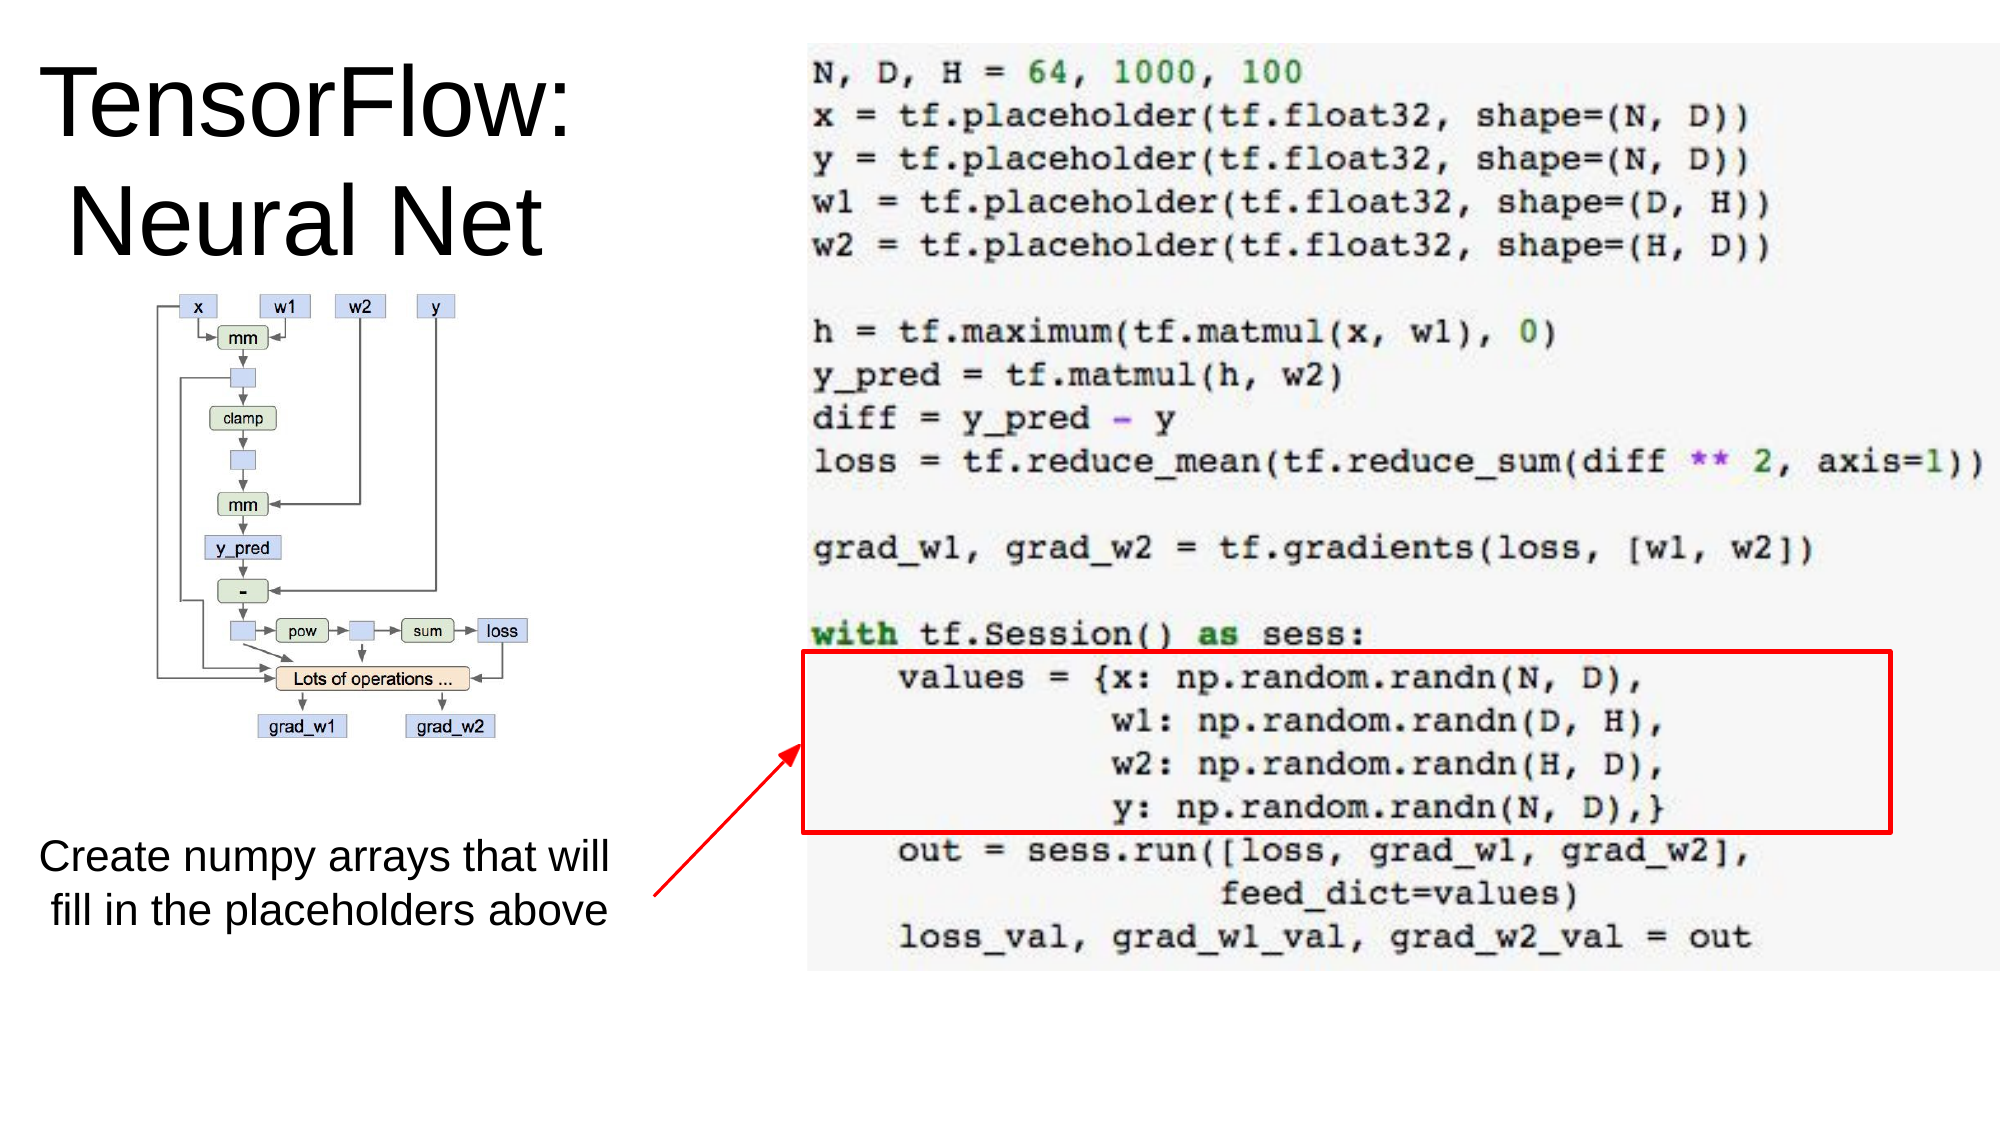

# TensorFlow:  Neural Net

Create numpy arrays that will  fill in the placeholders above
Fei-Fei Li & Justin Johnson & Serena Yeung